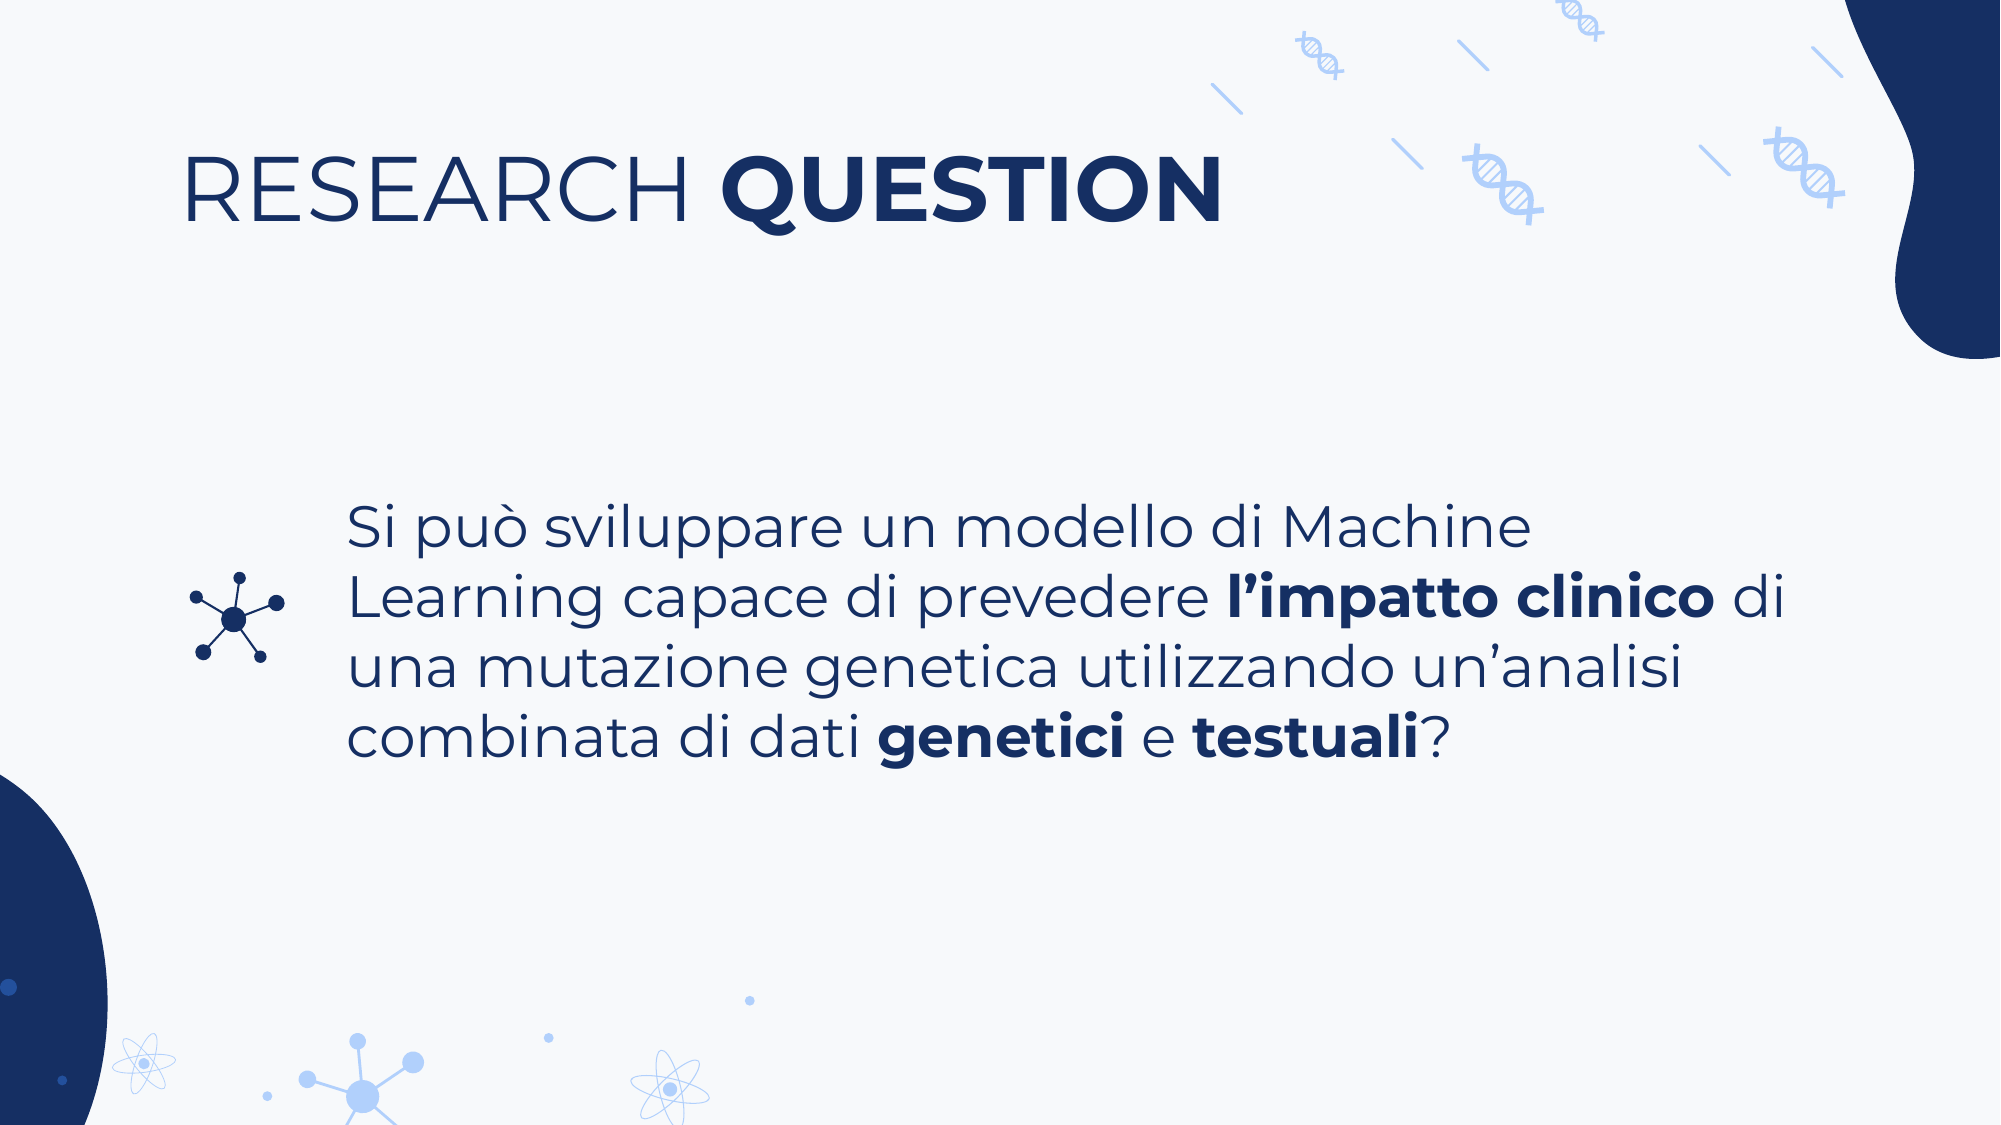

RESEARCH QUESTION

Si può sviluppare un modello di Machine Learning capace di prevedere l’impatto clinico di una mutazione genetica utilizzando un’analisi combinata di dati genetici e testuali?